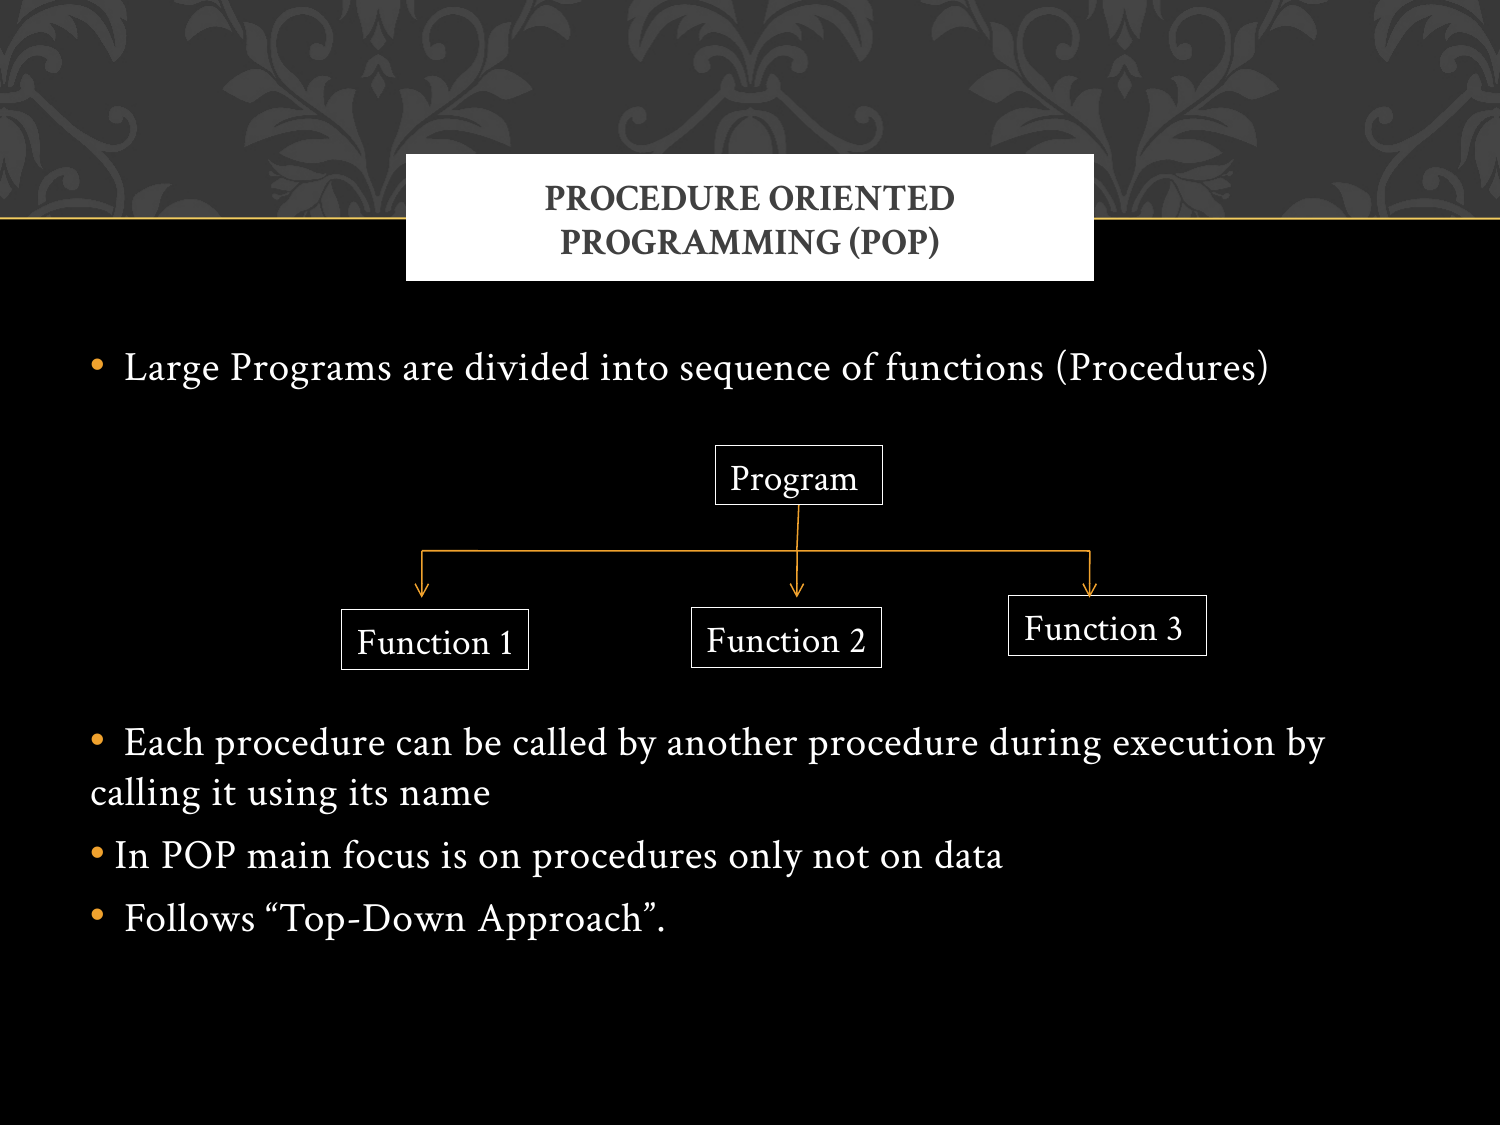

# Procedure oriented programming (POP)
  Large Programs are divided into sequence of functions (Procedures)

  Each procedure can be called by another procedure during execution by calling it using its name
 In POP main focus is on procedures only not on data
  Follows “Top-Down Approach”.

Program
Function 3
Function 2
Function 1